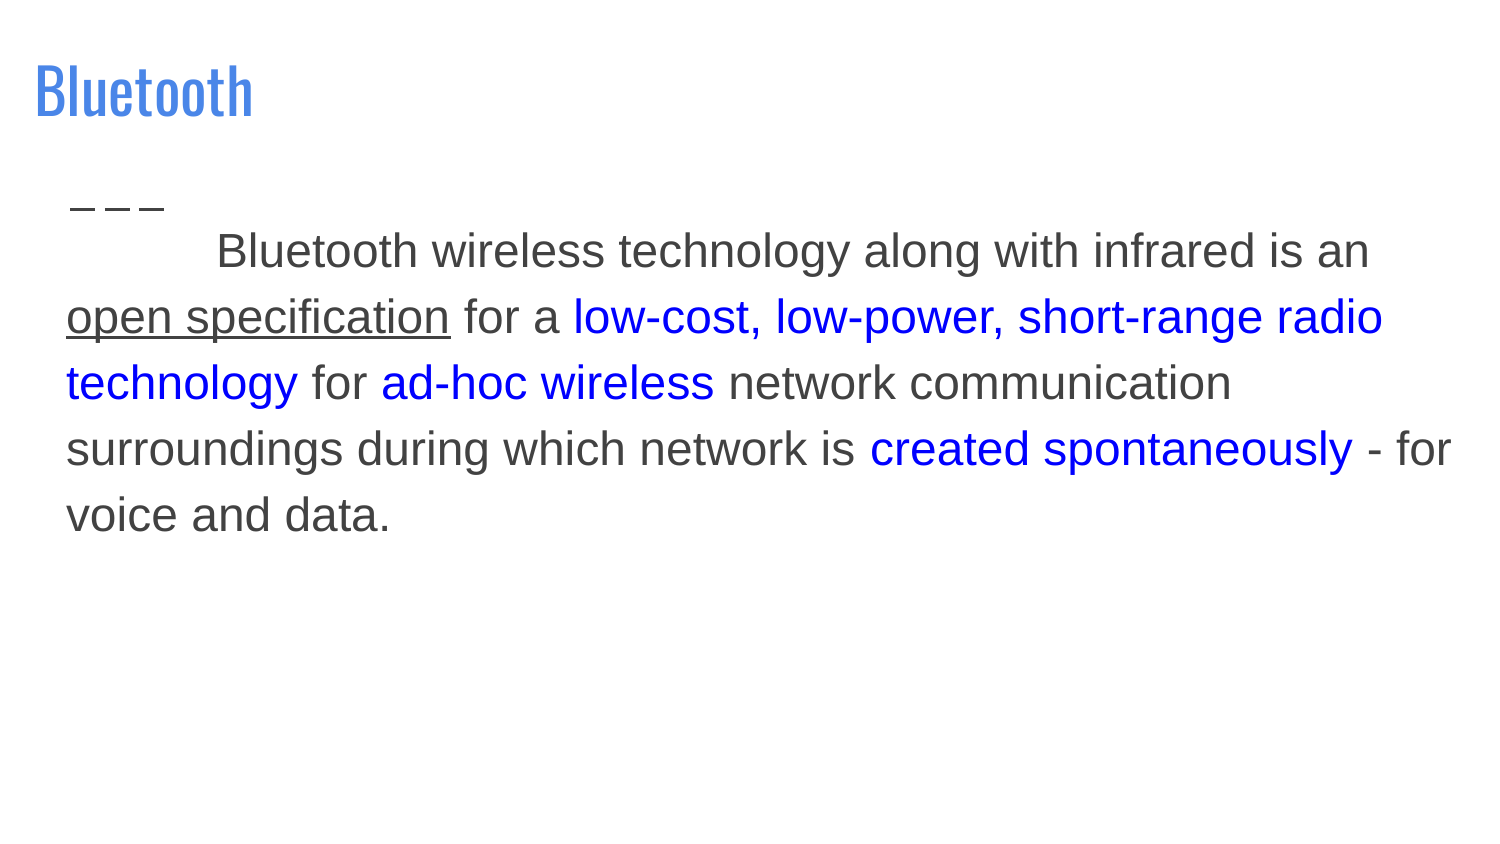

# Bluetooth
Bluetooth wireless technology along with infrared is an open specification for a low-cost, low-power, short-range radio technology for ad-hoc wireless network communication surroundings during which network is created spontaneously - for voice and data.